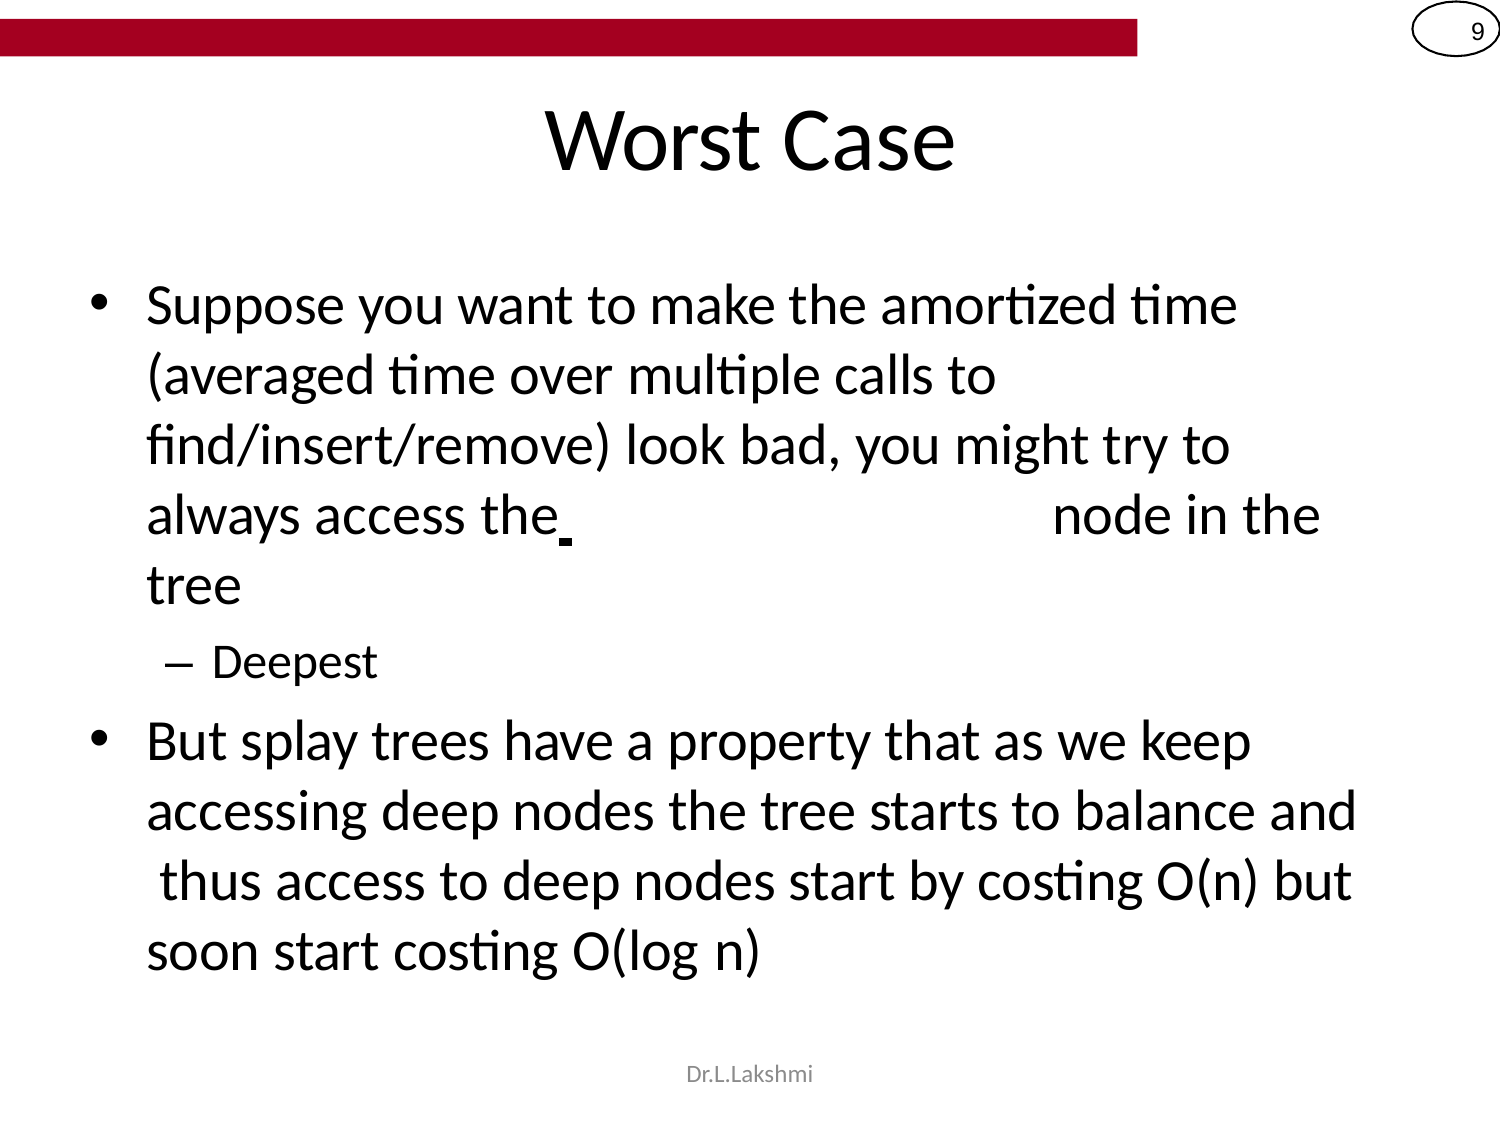

9

# Worst Case
Suppose you want to make the amortized time  (averaged time over multiple calls to  find/insert/remove) look bad, you might try to  always access the 	node in the tree
– Deepest
But splay trees have a property that as we keep  accessing deep nodes the tree starts to balance and  thus access to deep nodes start by costing O(n) but  soon start costing O(log n)
Dr.L.Lakshmi